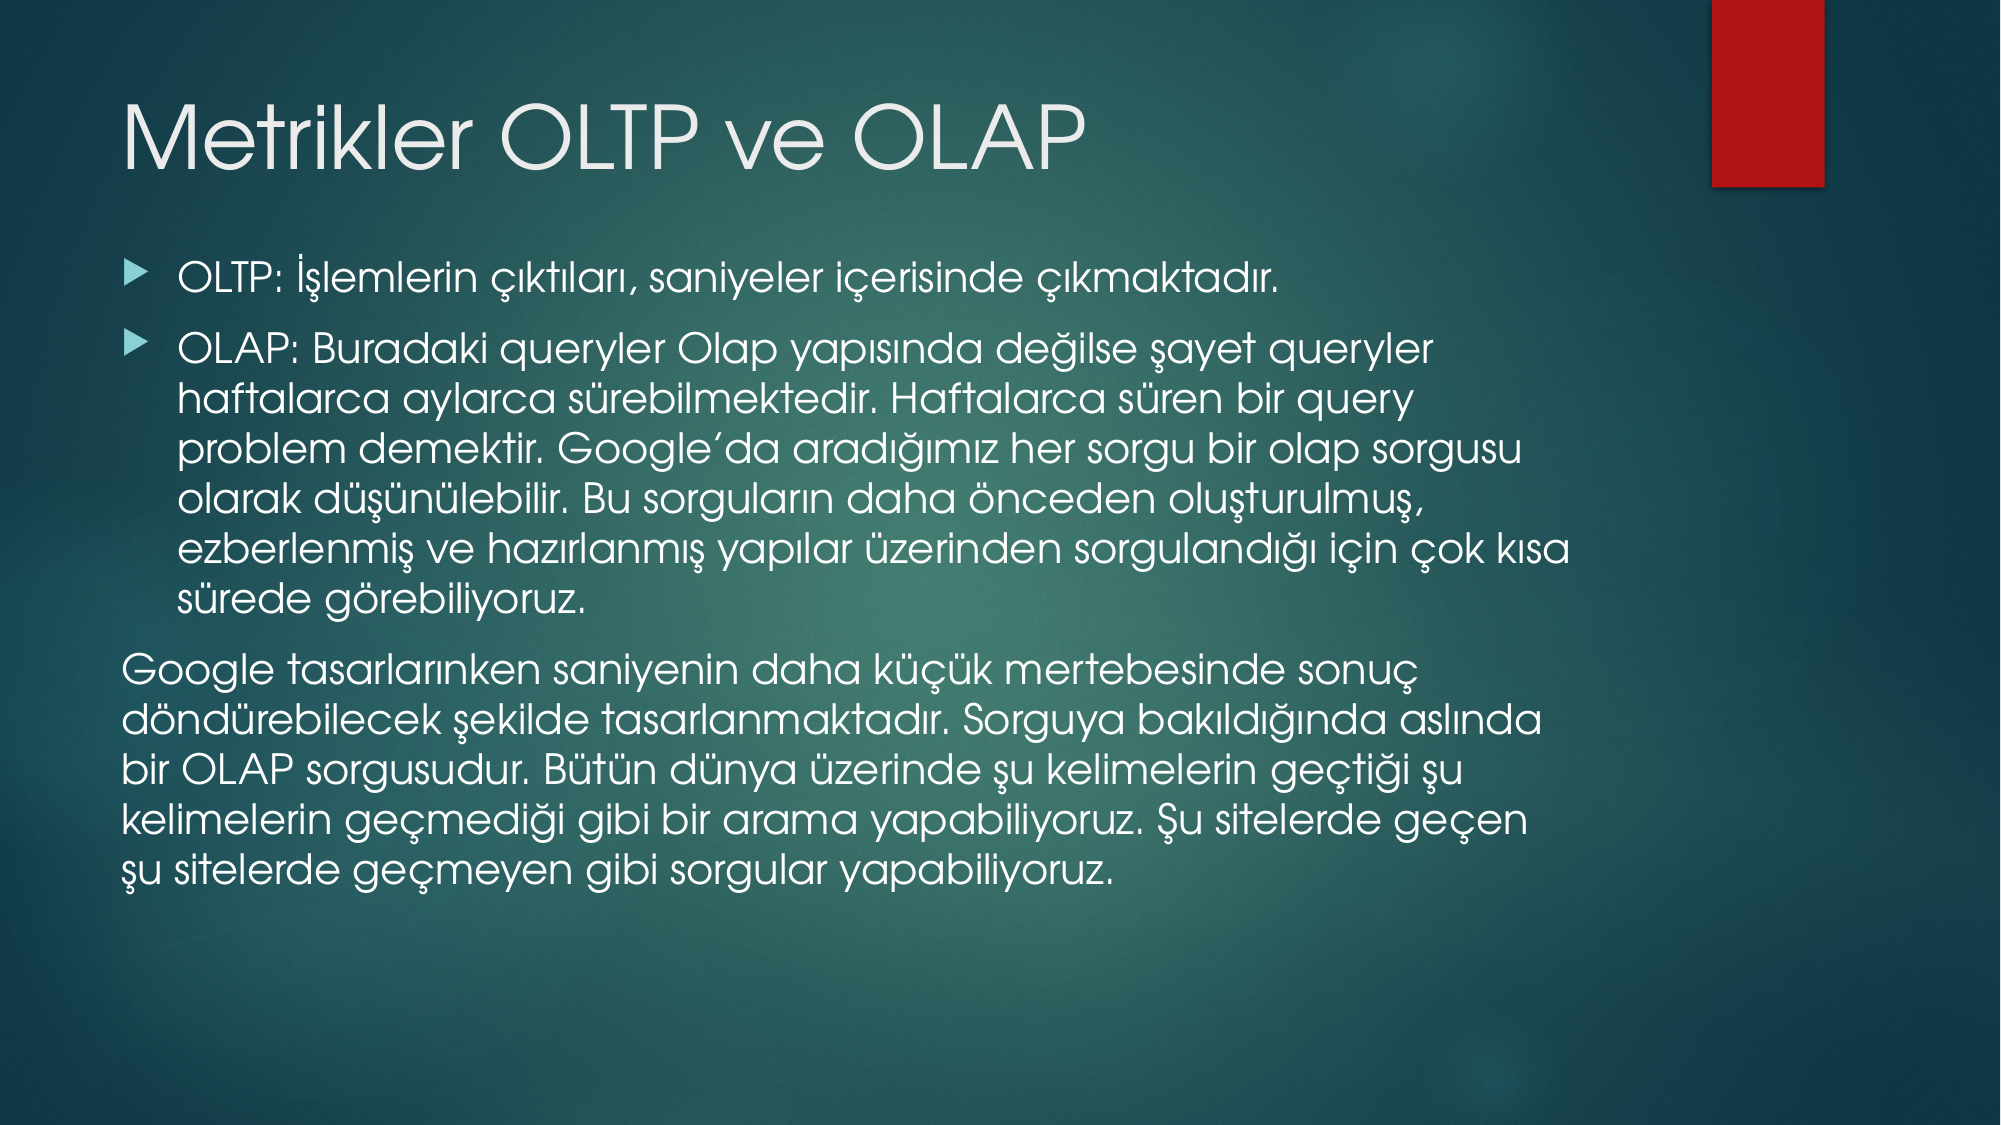

# Metrikler OLTP ve OLAP
OLTP: İşlemlerin çıktıları, saniyeler içerisinde çıkmaktadır.
OLAP: Buradaki queryler Olap yapısında değilse şayet queryler haftalarca aylarca sürebilmektedir. Haftalarca süren bir query problem demektir. Google’da aradığımız her sorgu bir olap sorgusu olarak düşünülebilir. Bu sorguların daha önceden oluşturulmuş, ezberlenmiş ve hazırlanmış yapılar üzerinden sorgulandığı için çok kısa sürede görebiliyoruz.
Google tasarlarınken saniyenin daha küçük mertebesinde sonuç döndürebilecek şekilde tasarlanmaktadır. Sorguya bakıldığında aslında bir OLAP sorgusudur. Bütün dünya üzerinde şu kelimelerin geçtiği şu kelimelerin geçmediği gibi bir arama yapabiliyoruz. Şu sitelerde geçen şu sitelerde geçmeyen gibi sorgular yapabiliyoruz.